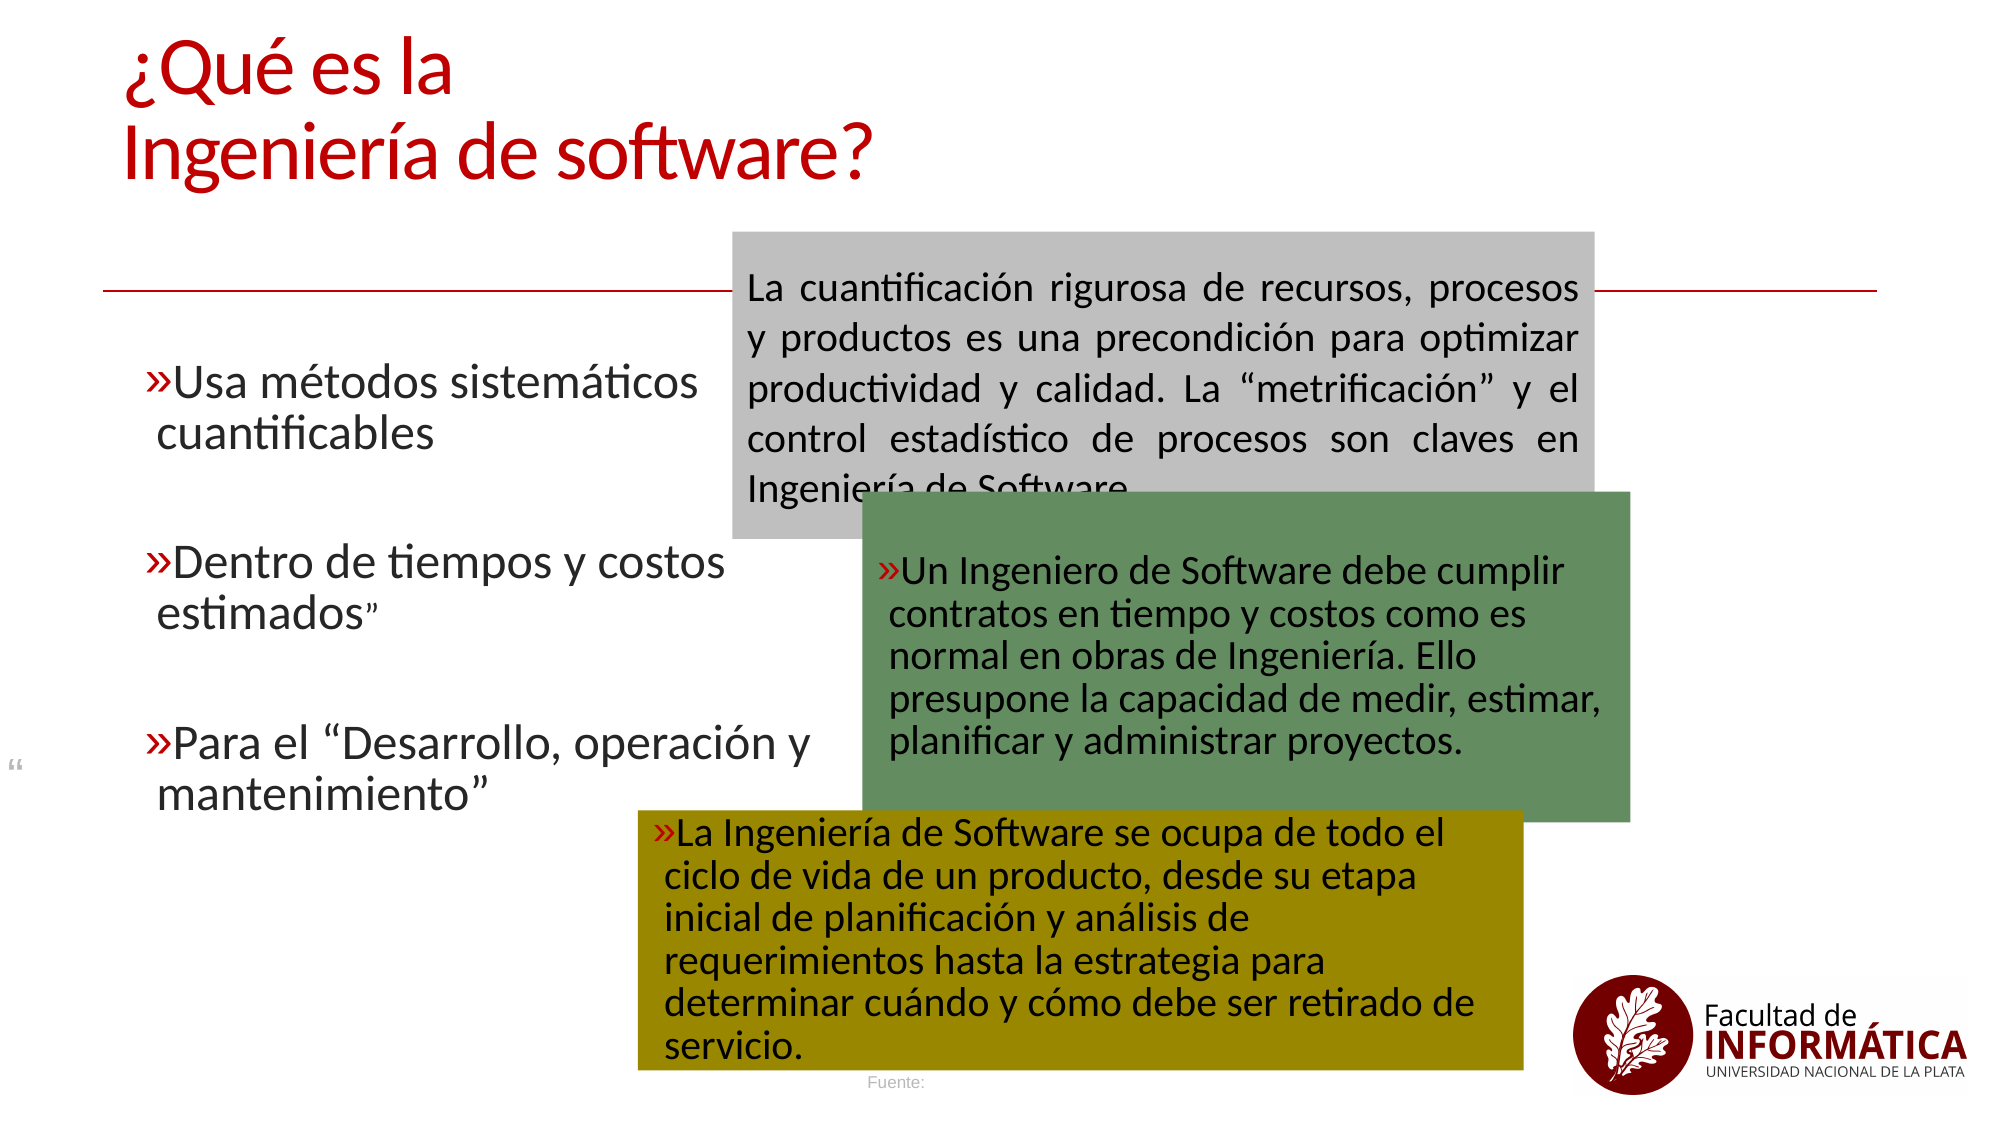

# ¿Qué es la Ingeniería de software?
La cuantificación rigurosa de recursos, procesos y productos es una precondición para optimizar productividad y calidad. La “metrificación” y el control estadístico de procesos son claves en Ingeniería de Software.
Usa métodos sistemáticos cuantificables

Dentro de tiempos y costos estimados”

Para el “Desarrollo, operación y mantenimiento”

Un Ingeniero de Software debe cumplir contratos en tiempo y costos como es normal en obras de Ingeniería. Ello presupone la capacidad de medir, estimar, planificar y administrar proyectos.
“
La Ingeniería de Software se ocupa de todo el ciclo de vida de un producto, desde su etapa inicial de planificación y análisis de requerimientos hasta la estrategia para determinar cuándo y cómo debe ser retirado de servicio.